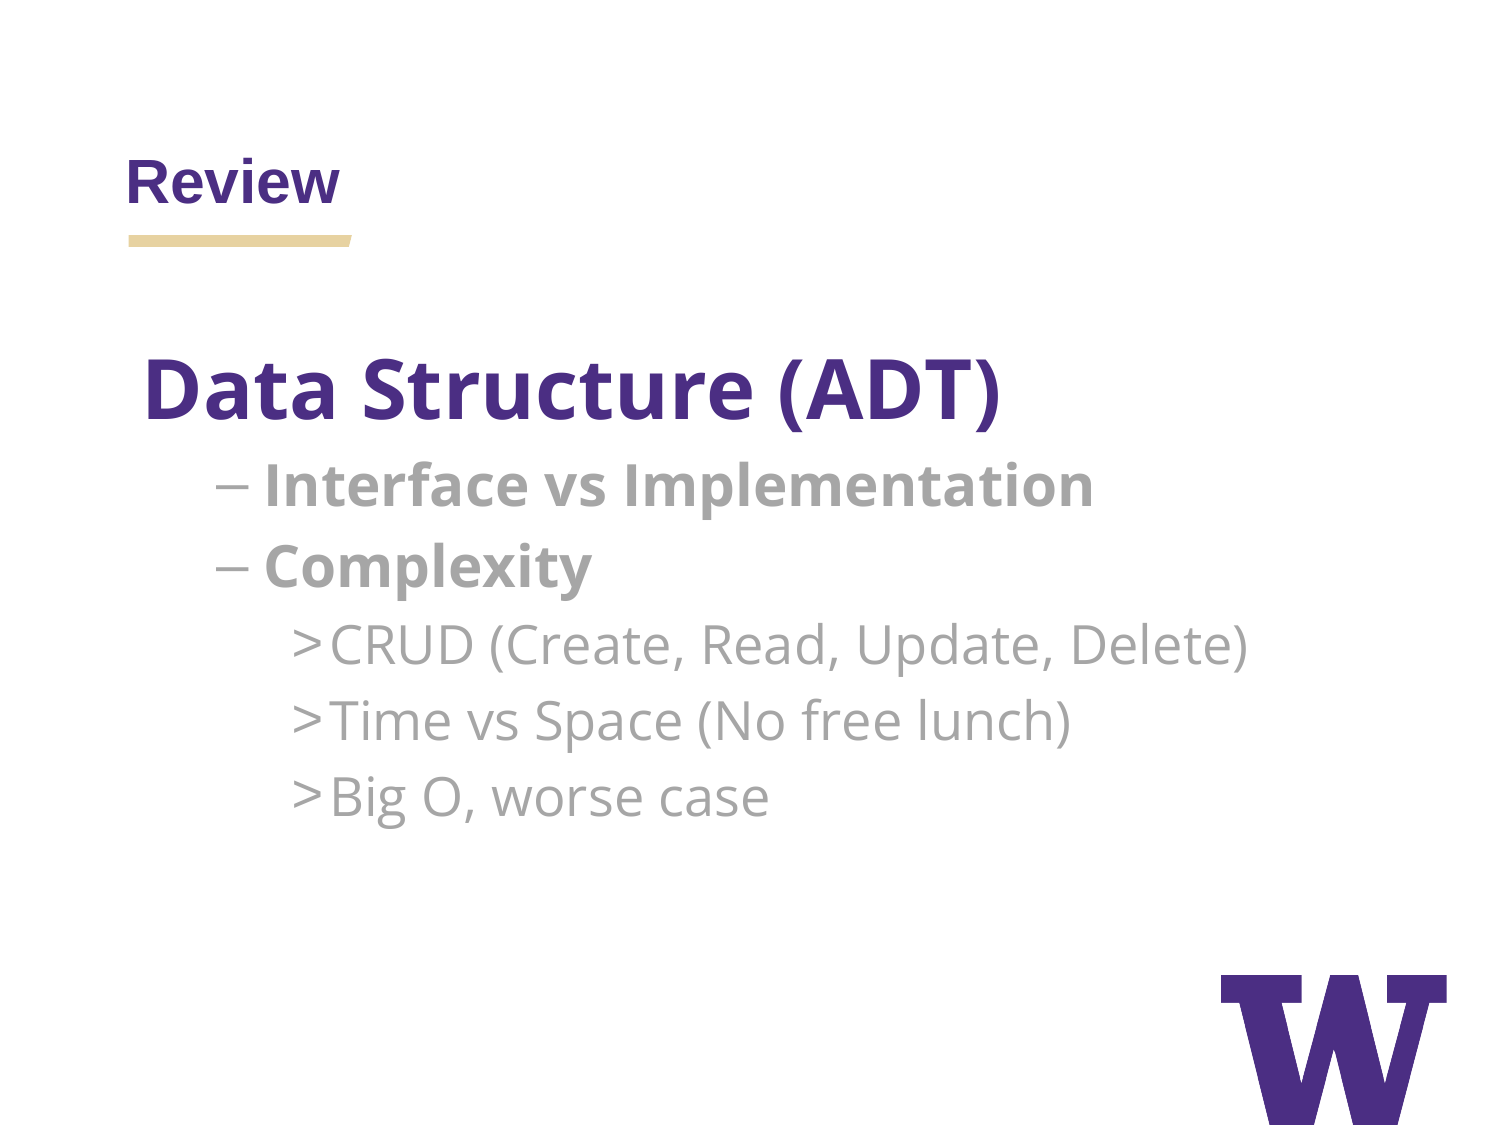

# Review
Data Structure (ADT)
Interface vs Implementation
Complexity
CRUD (Create, Read, Update, Delete)
Time vs Space (No free lunch)
Big O, worse case